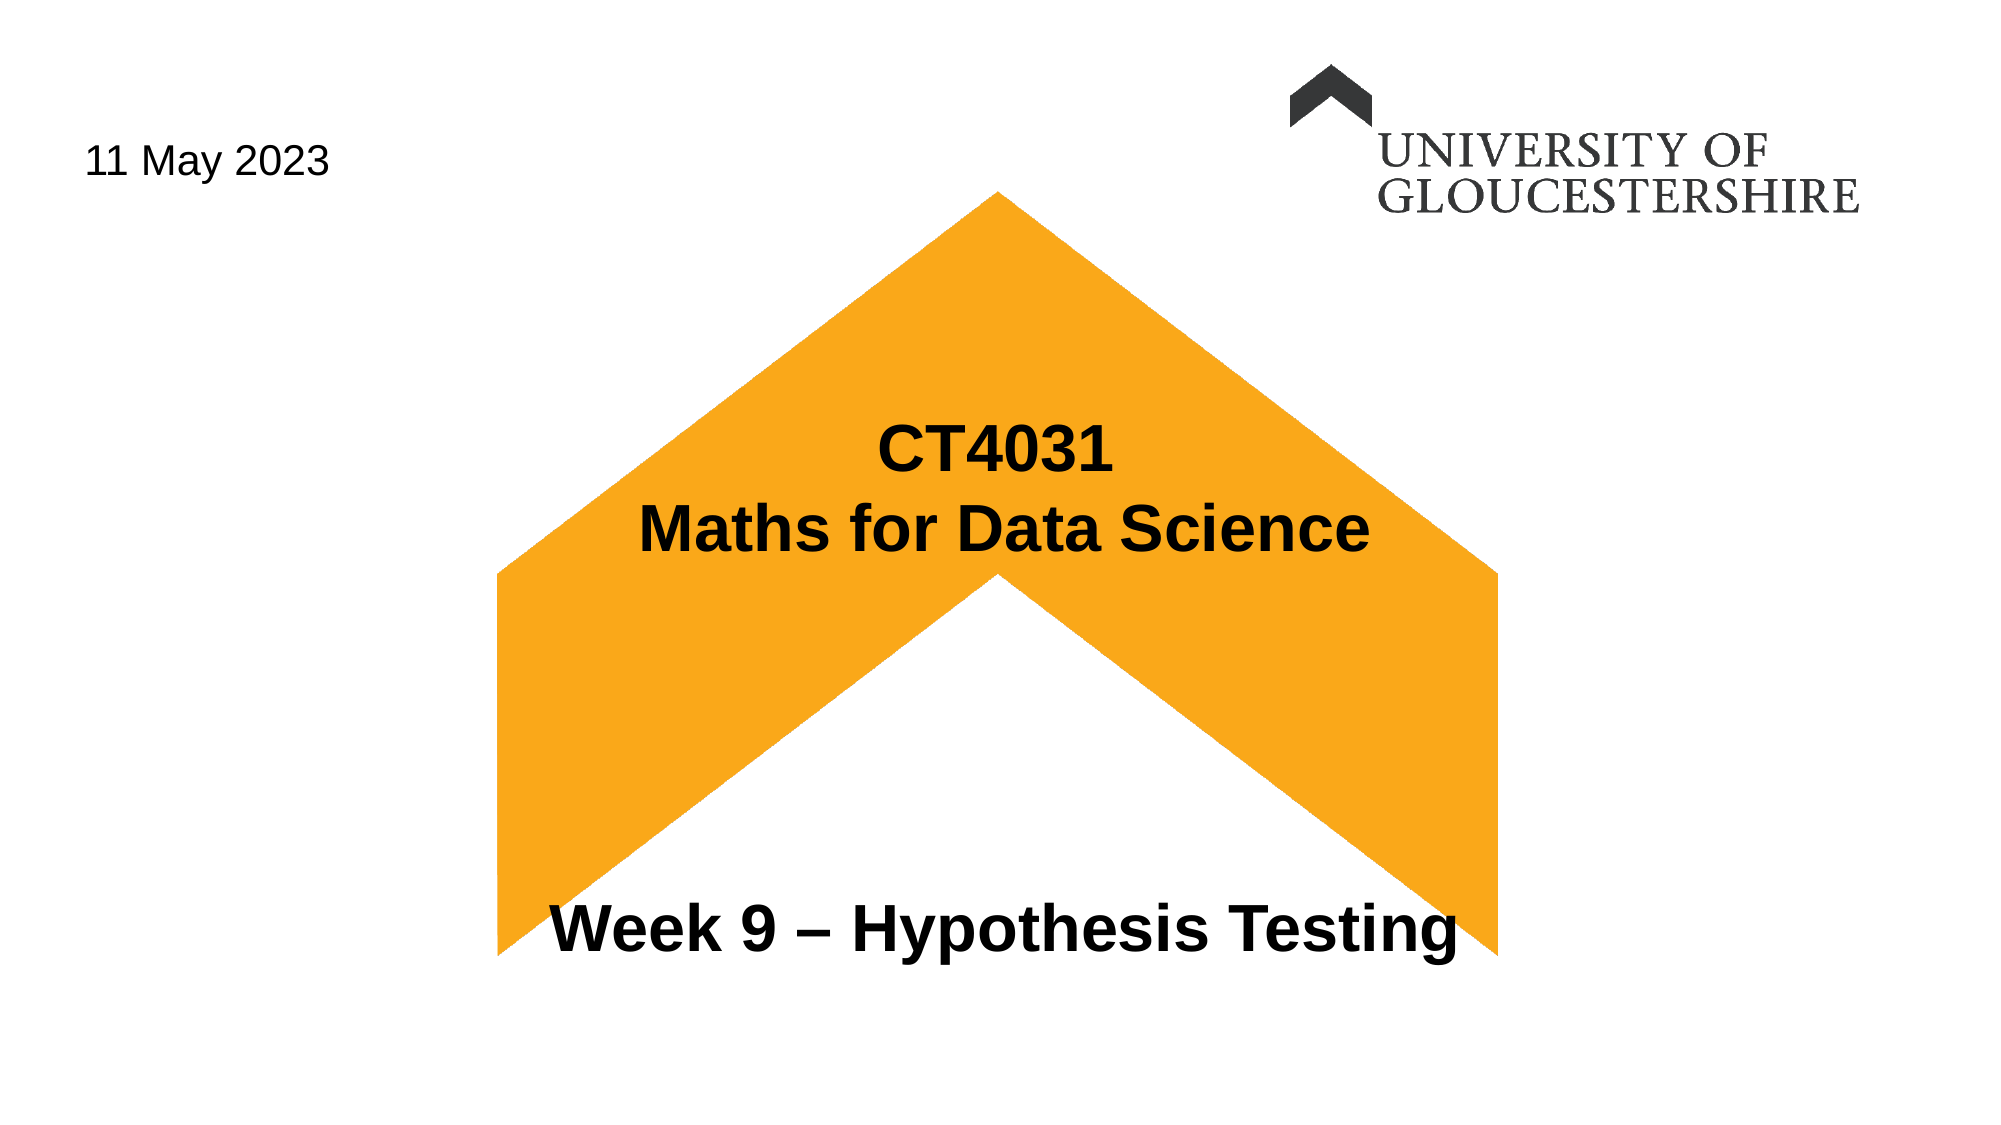

11 May 2023
# CT4031 Maths for Data Science Week 9 – Hypothesis Testing